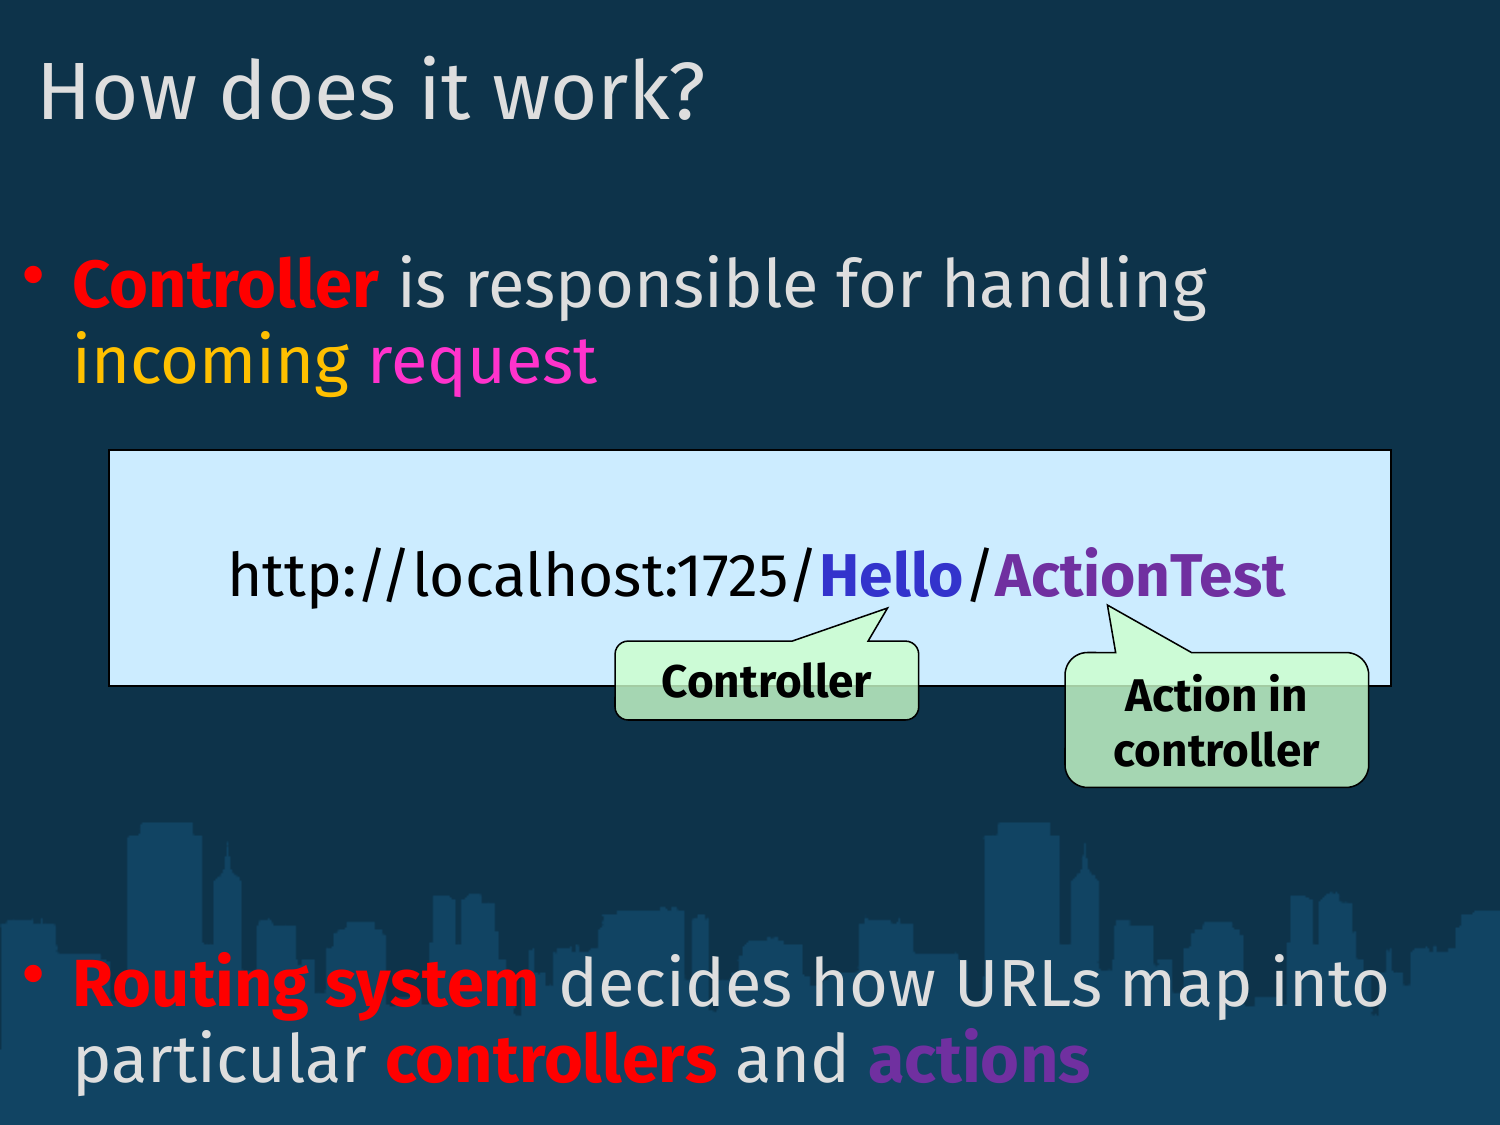

# How does it work?
Controller is responsible for handling incoming request

Routing system decides how URLs map into particular controllers and actions

http://localhost:1725/Hello/ActionTest
Controller
Action in controller